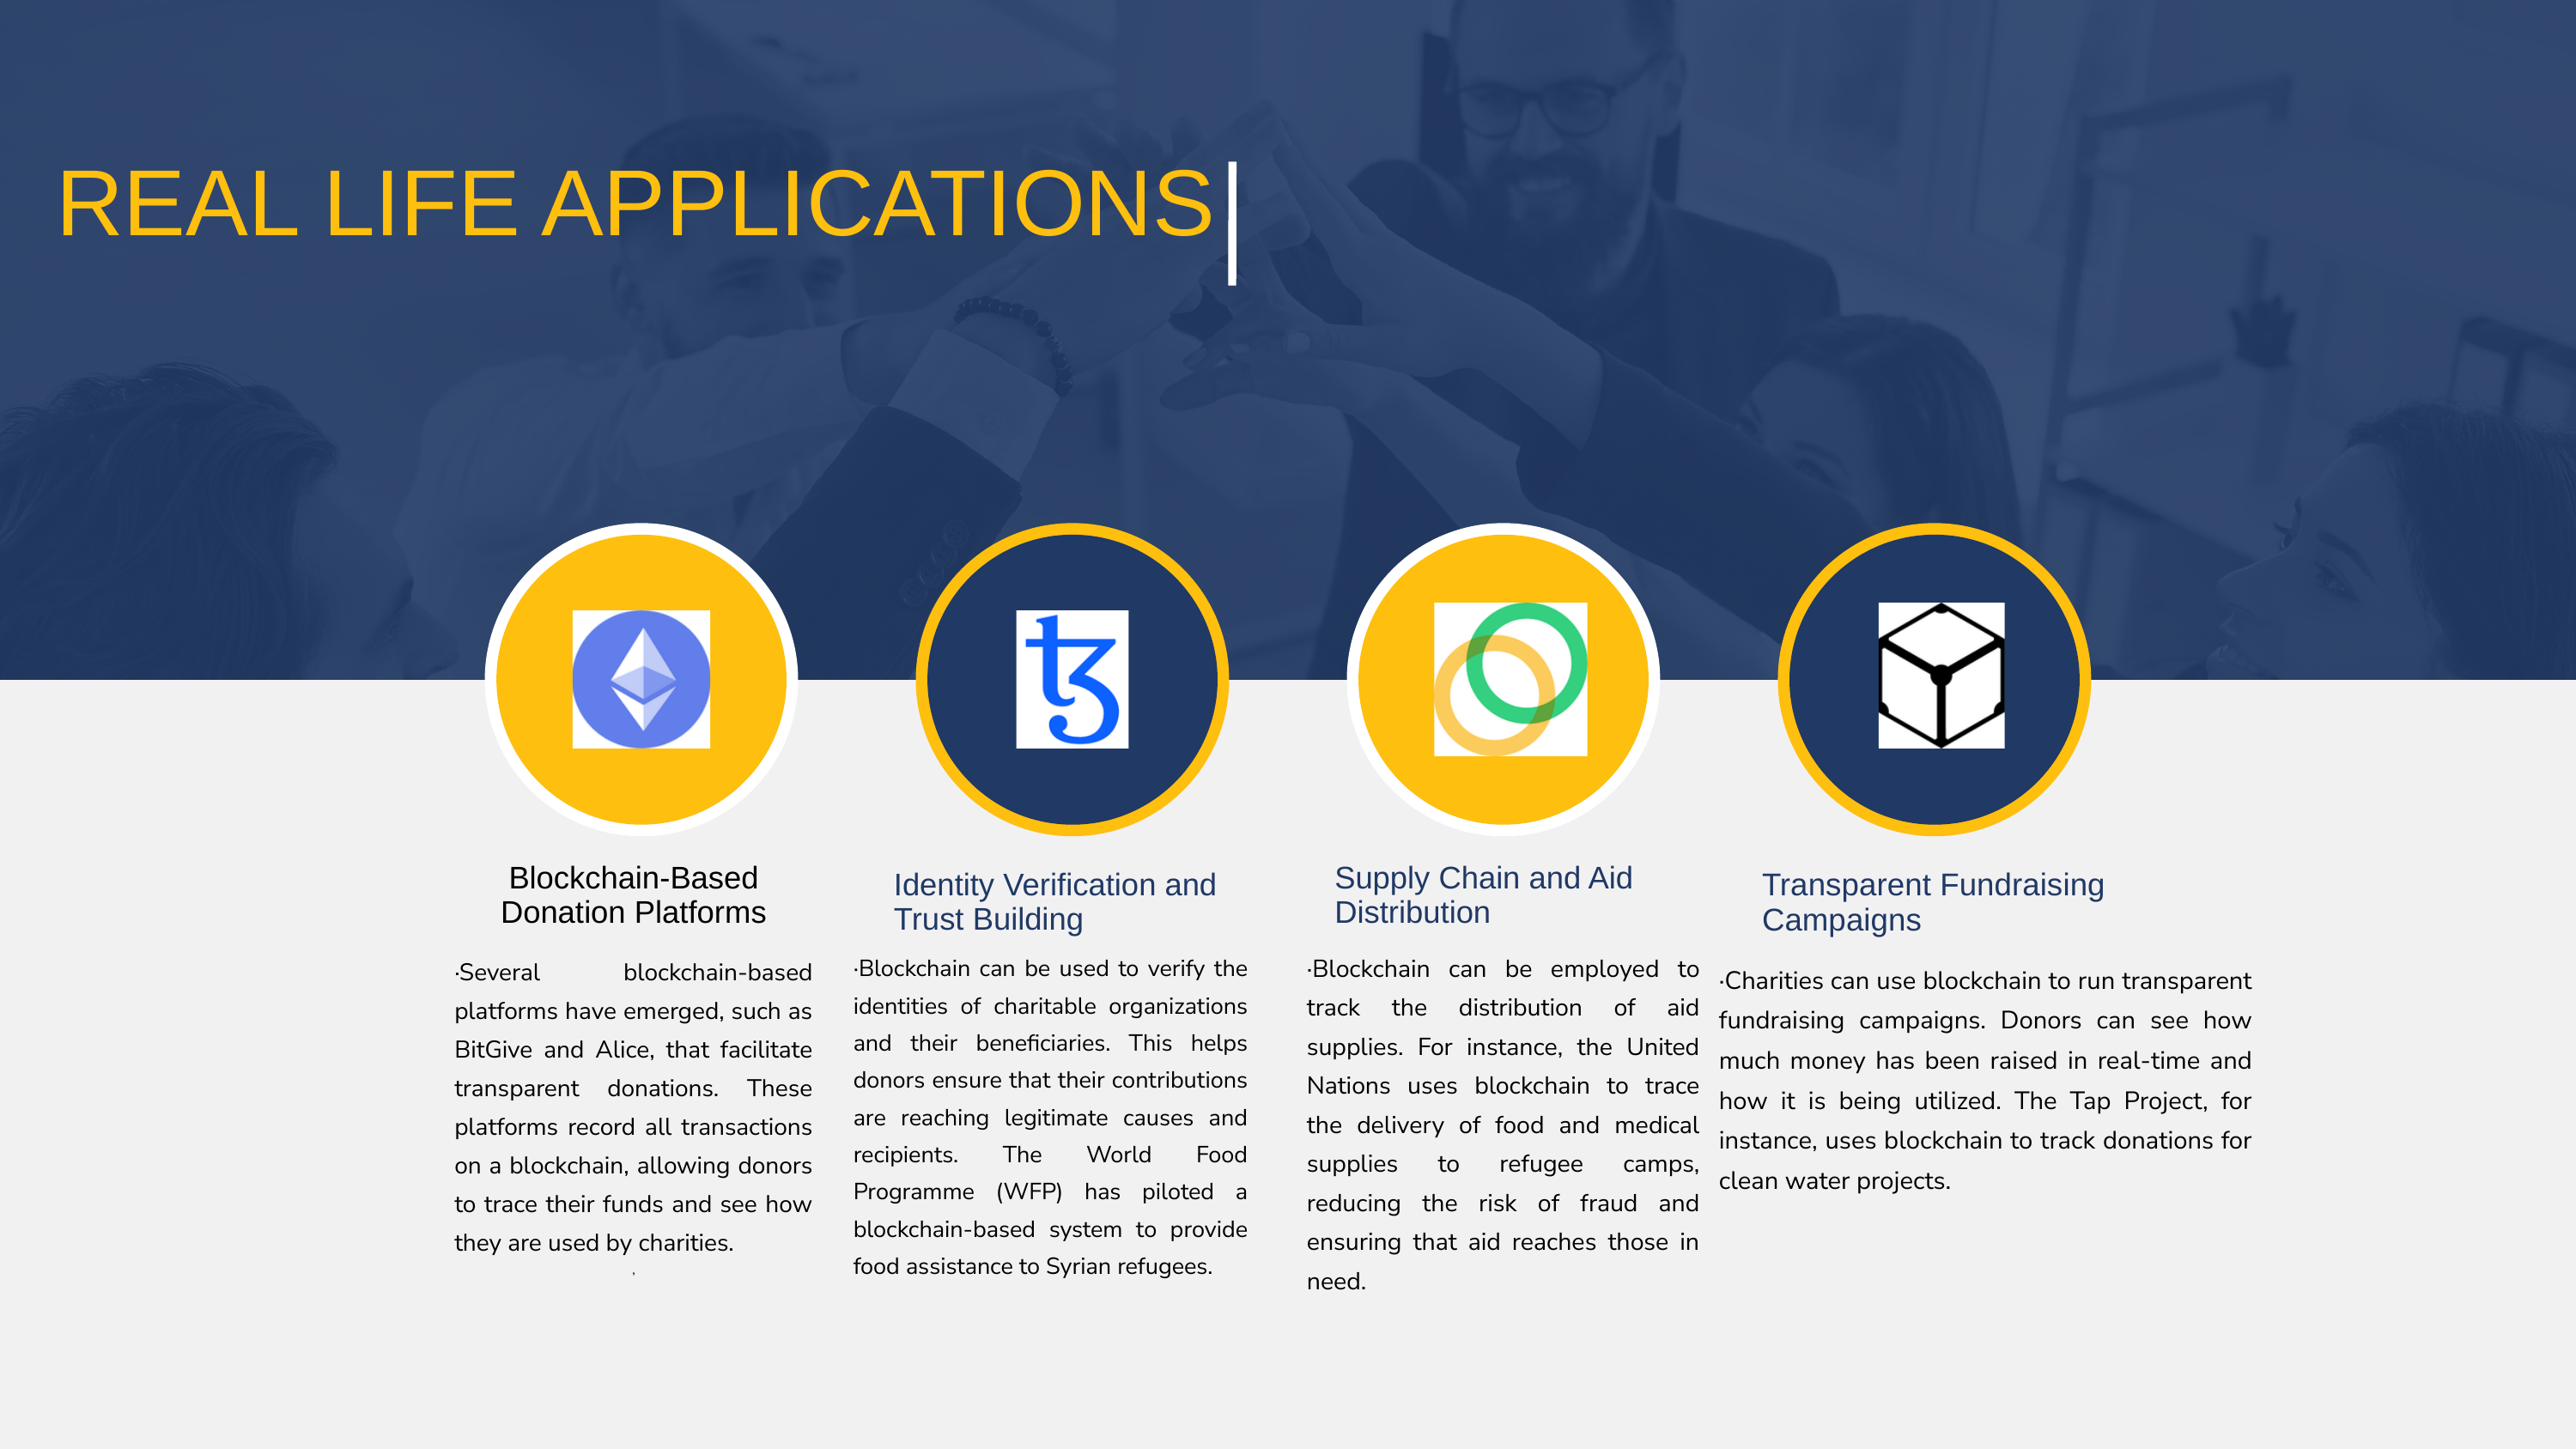

REAL LIFE APPLICATIONS

Blockchain-Based Donation Platforms
Supply Chain and Aid Distribution
Identity Verification and Trust Building
Transparent Fundraising Campaigns
·Blockchain can be employed to track the distribution of aid supplies. For instance, the United Nations uses blockchain to trace the delivery of food and medical supplies to refugee camps, reducing the risk of fraud and ensuring that aid reaches those in need.

·Blockchain can be used to verify the identities of charitable organizations and their beneficiaries. This helps donors ensure that their contributions are reaching legitimate causes and recipients. The World Food Programme (WFP) has piloted a blockchain-based system to provide food assistance to Syrian refugees.

·Several blockchain-based platforms have emerged, such as BitGive and Alice, that facilitate transparent donations. These platforms record all transactions on a blockchain, allowing donors to trace their funds and see how they are used by charities.
,
·Charities can use blockchain to run transparent fundraising campaigns. Donors can see how much money has been raised in real-time and how it is being utilized. The Tap Project, for instance, uses blockchain to track donations for clean water projects.